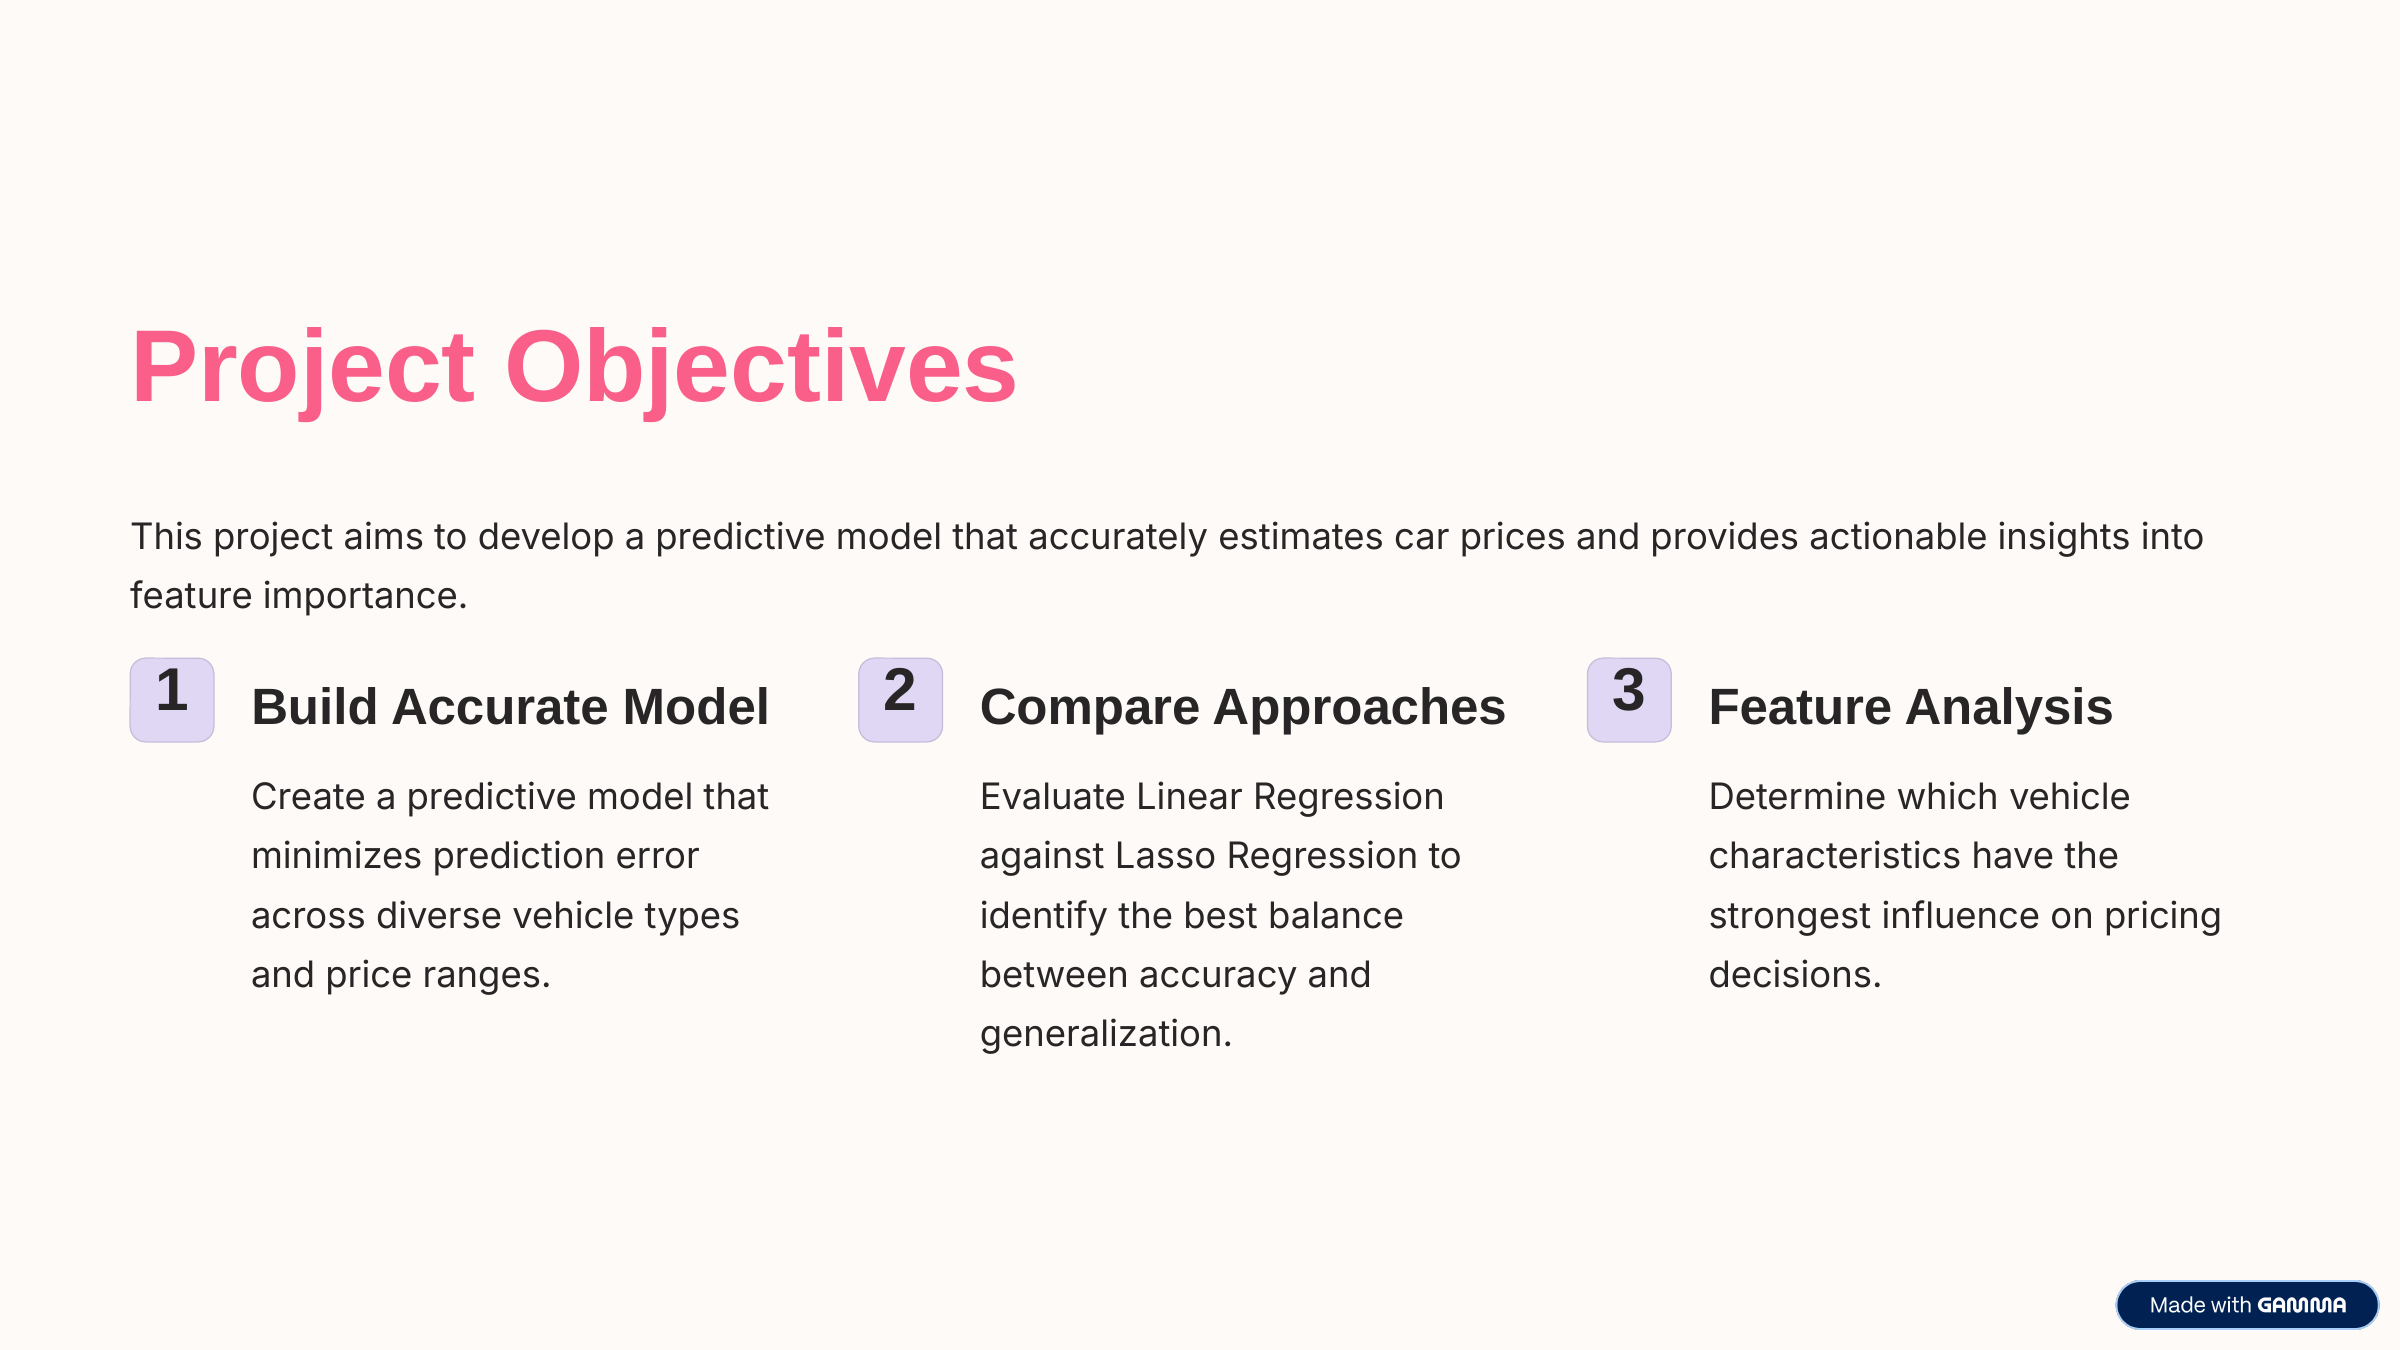

Project Objectives
This project aims to develop a predictive model that accurately estimates car prices and provides actionable insights into feature importance.

1
2
3
Build Accurate Model
Compare Approaches
Feature Analysis
Create a predictive model that minimizes prediction error across diverse vehicle types and price ranges.
Evaluate Linear Regression against Lasso Regression to identify the best balance between accuracy and generalization.
Determine which vehicle characteristics have the strongest influence on pricing decisions.